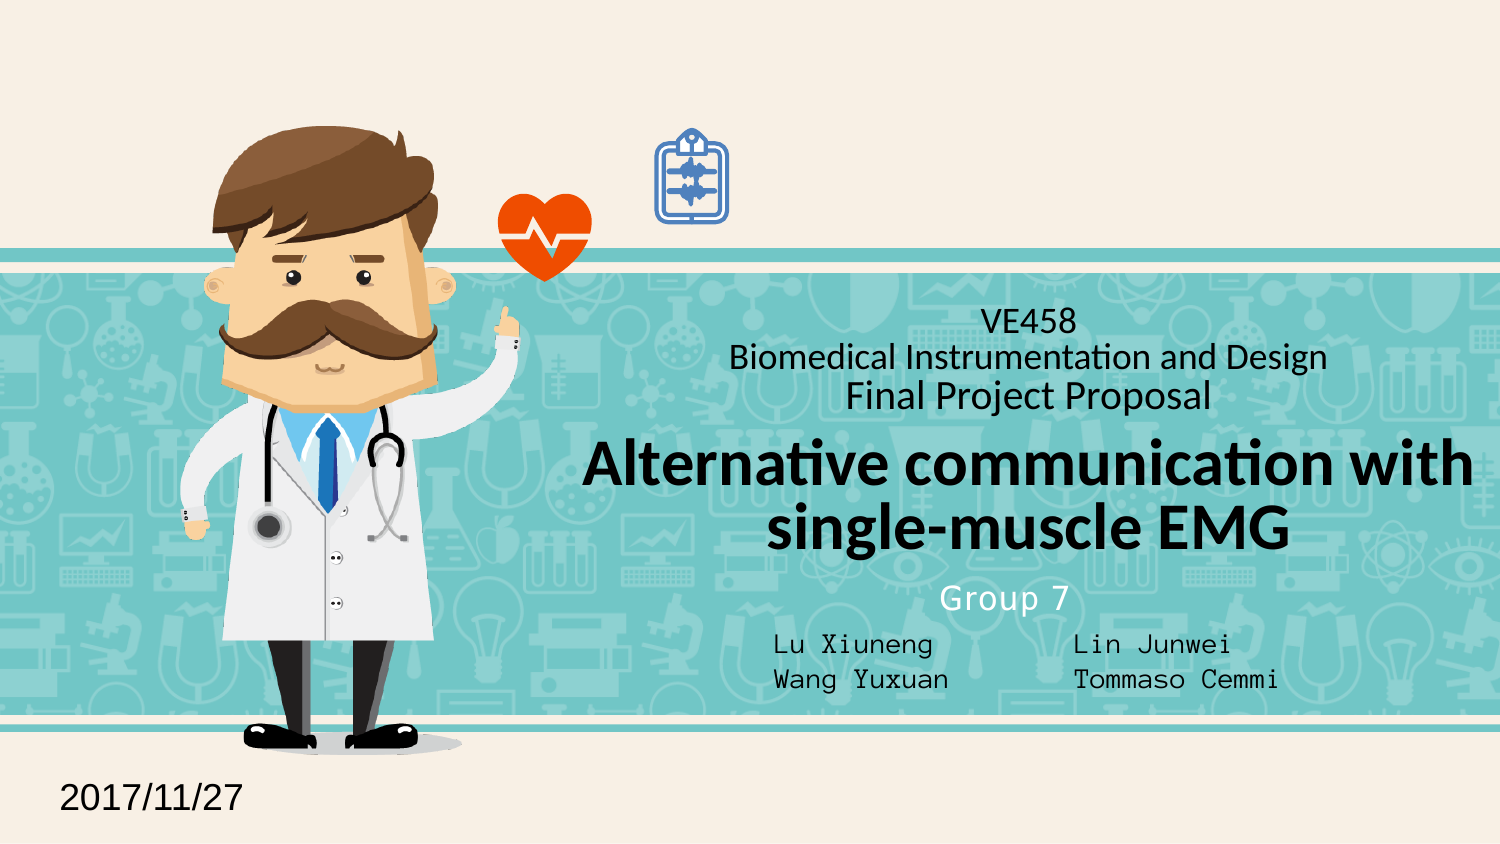

VE458
Biomedical Instrumentation and Design
Final Project Proposal
Alternative communication with single-muscle EMG
Group 7
Lu Xiuneng	Lin Junwei
Wang Yuxuan	Tommaso Cemmi
2017/11/27